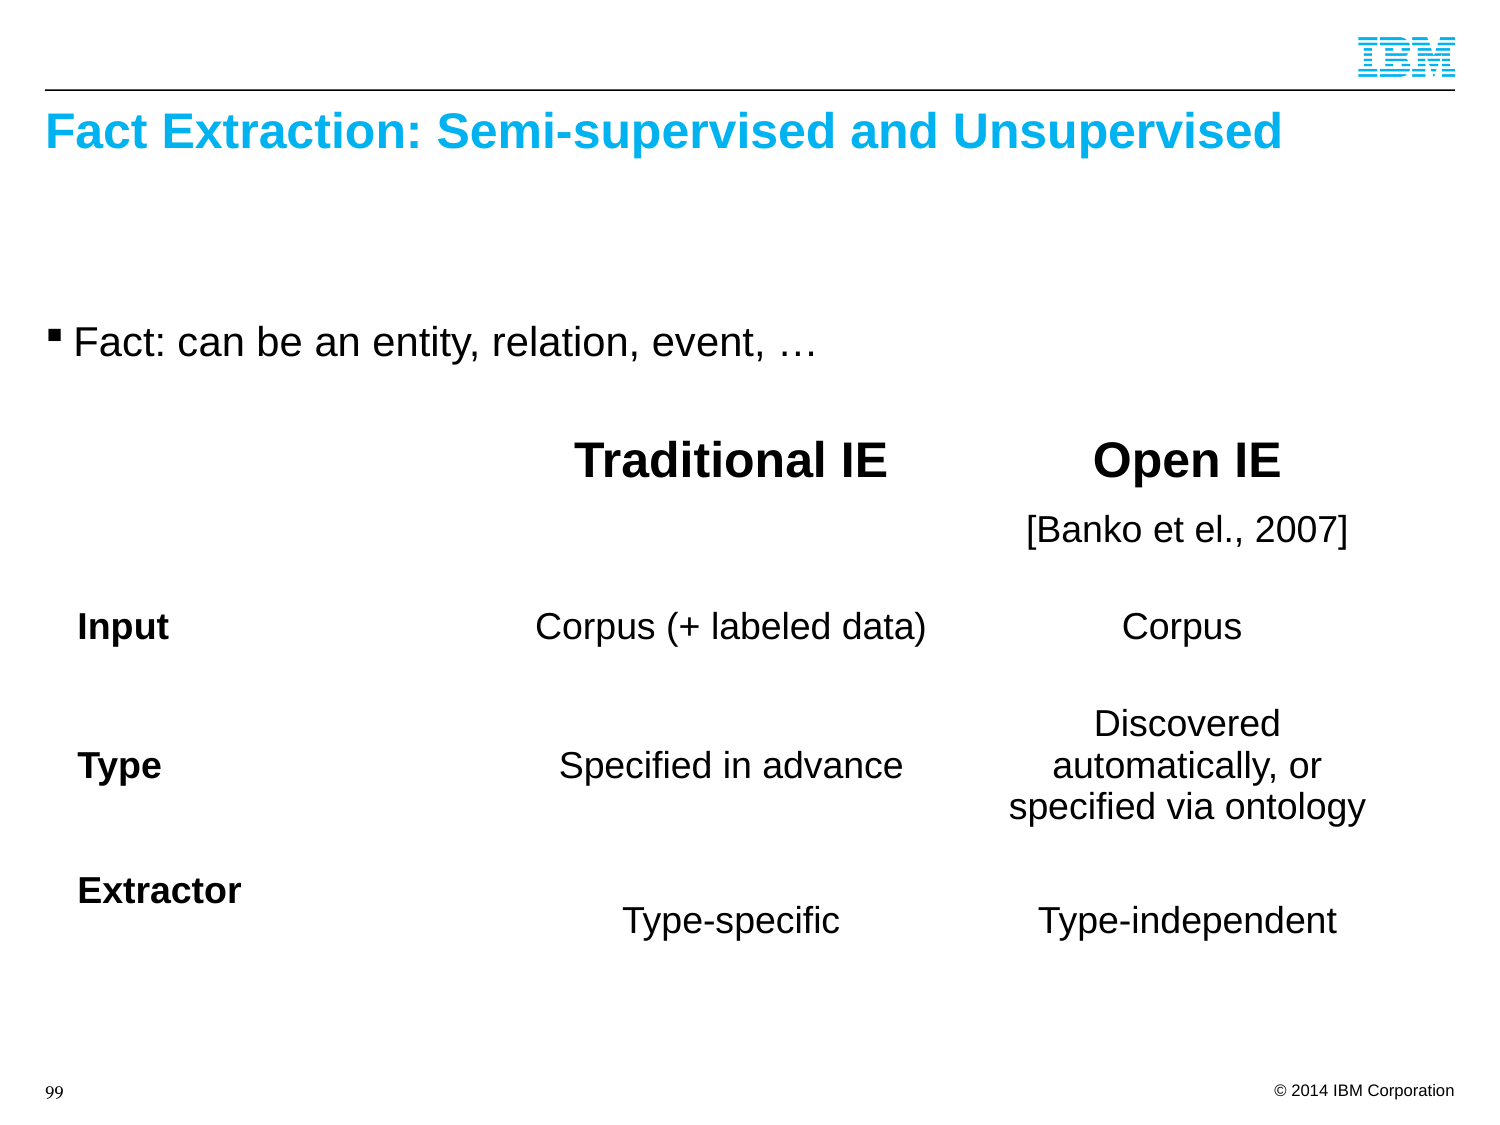

# Fact Extraction: Semi-supervised and Unsupervised
Fact: can be an entity, relation, event, …

|  | Traditional IE | Open IE [Banko et el., 2007] |
| --- | --- | --- |
| Input | Corpus (+ labeled data) | Corpus |
| Type | Specified in advance | Discovered automatically, or specified via ontology |
| Extractor | Type-specific | Type-independent |
99